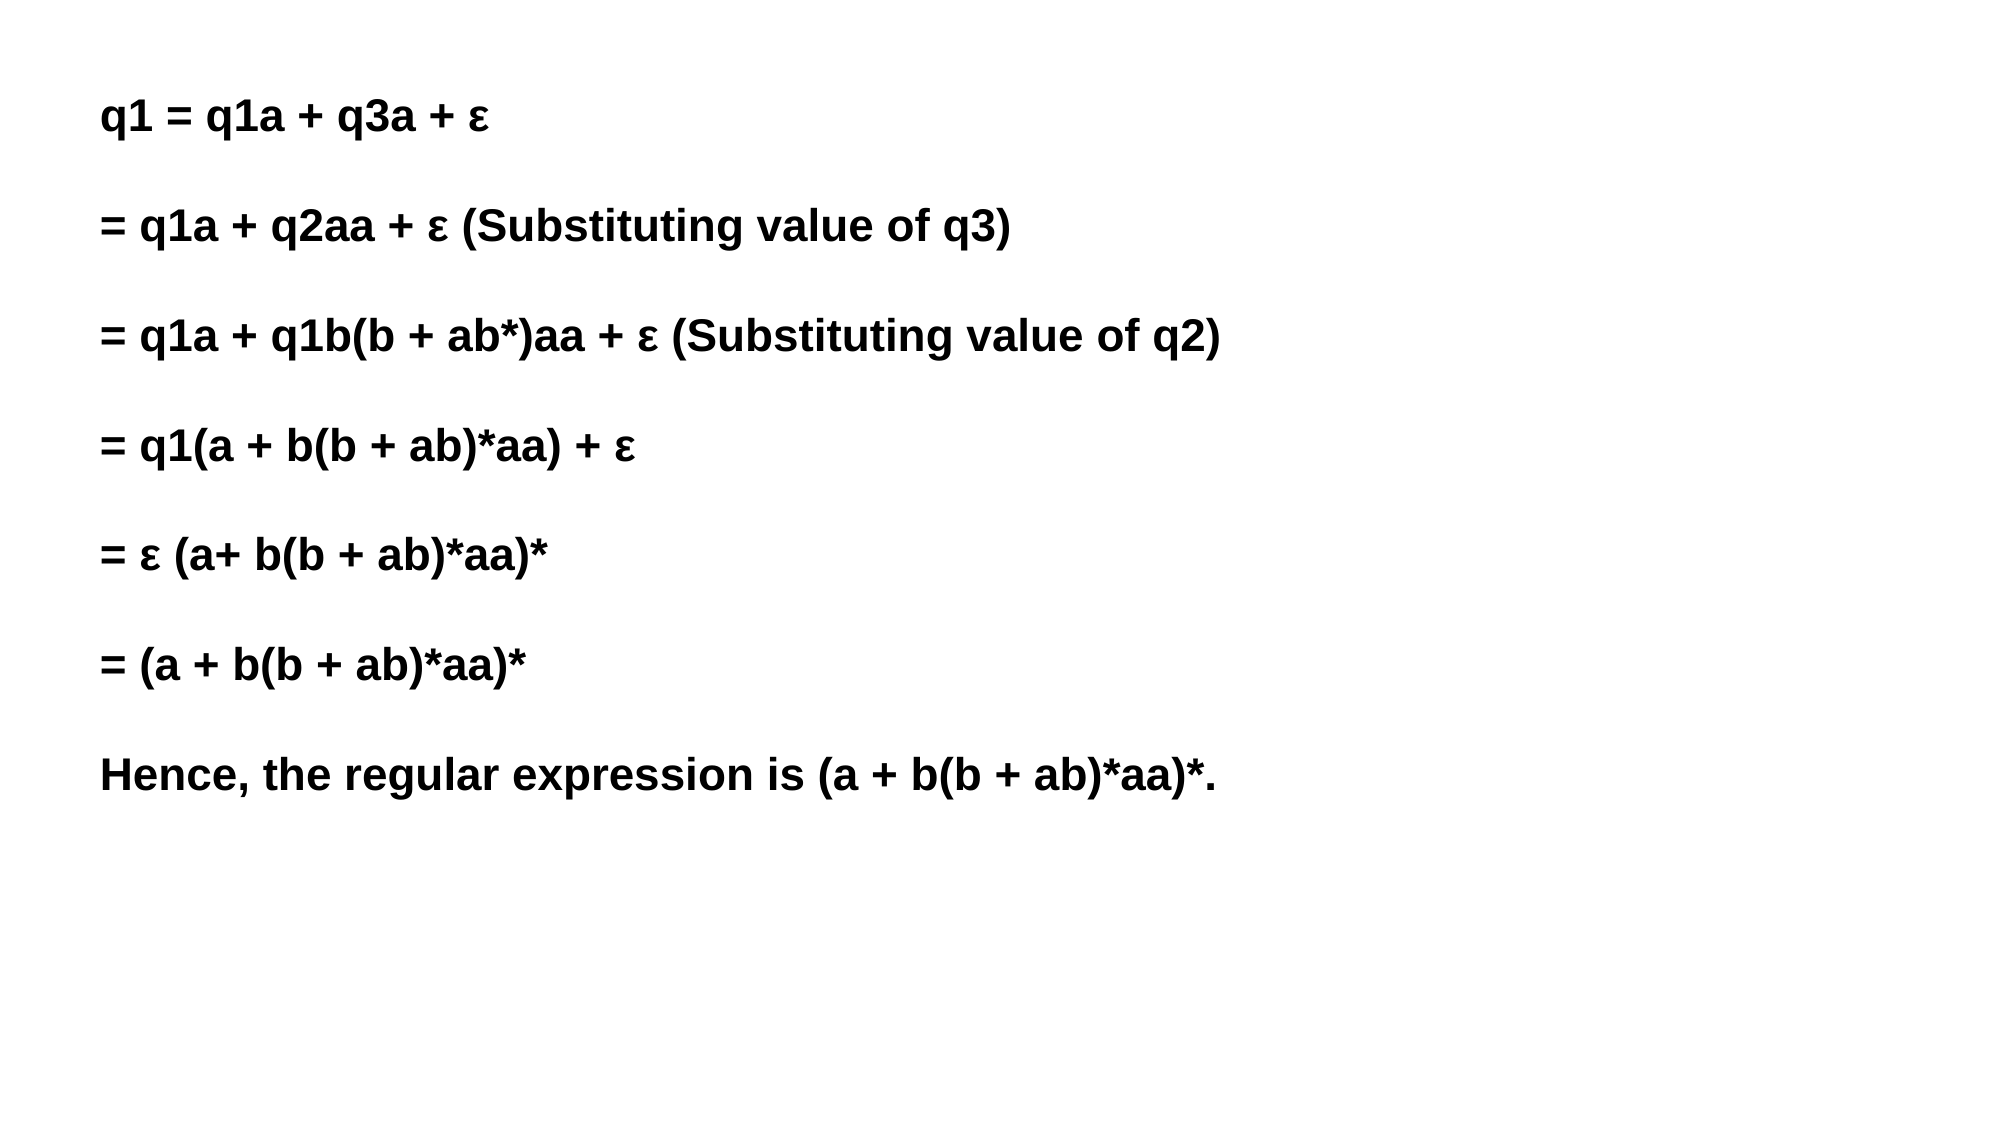

q1 = q1a + q3a + ε

= q1a + q2aa + ε (Substituting value of q3)

= q1a + q1b(b + ab*)aa + ε (Substituting value of q2)

= q1(a + b(b + ab)*aa) + ε

= ε (a+ b(b + ab)*aa)*

= (a + b(b + ab)*aa)*

Hence, the regular expression is (a + b(b + ab)*aa)*.